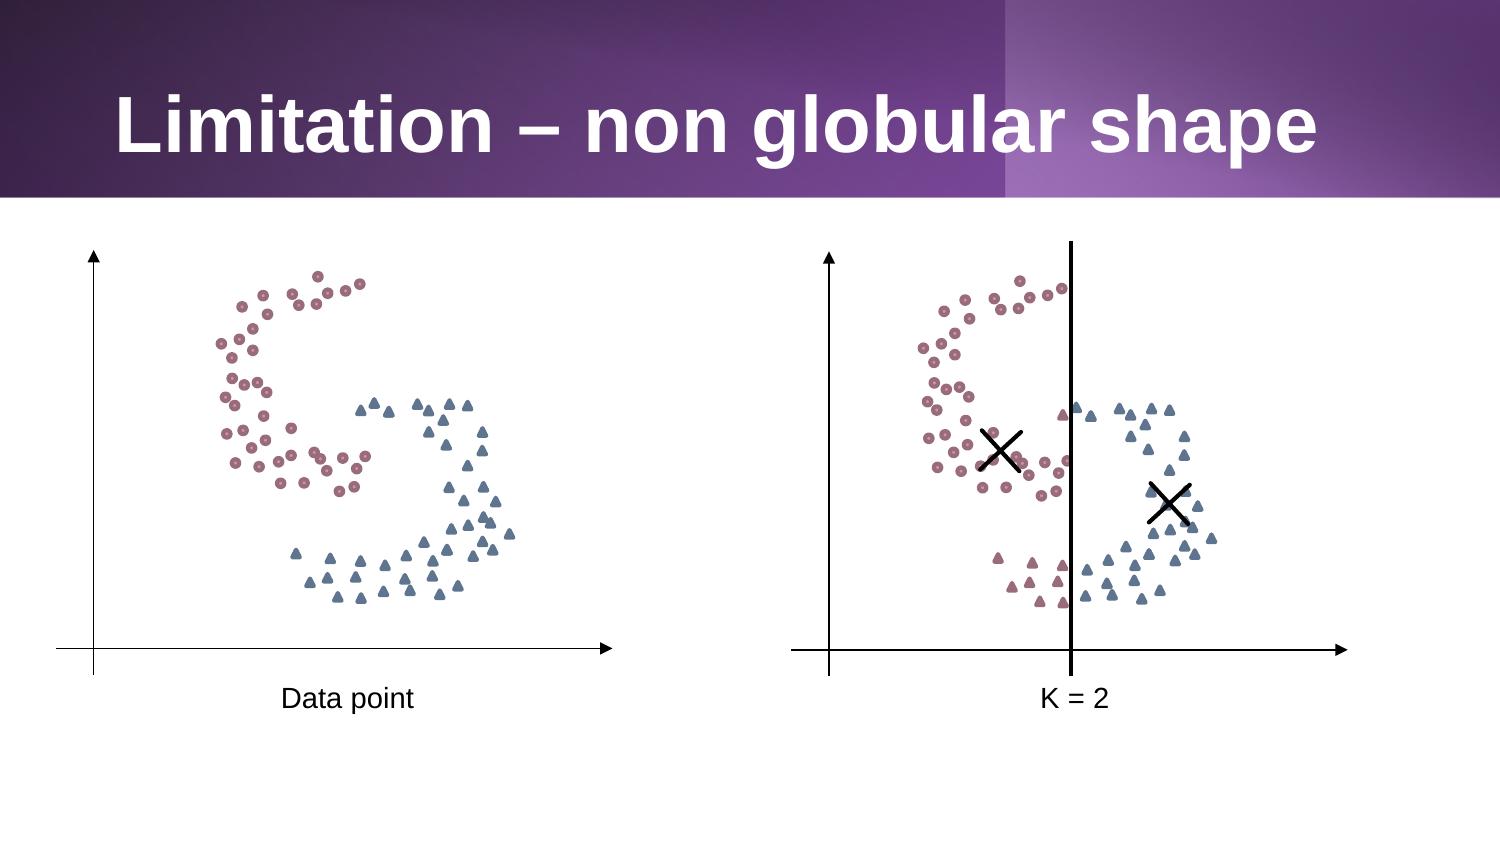

# Limitation – non globular shape

Data point
K = 2